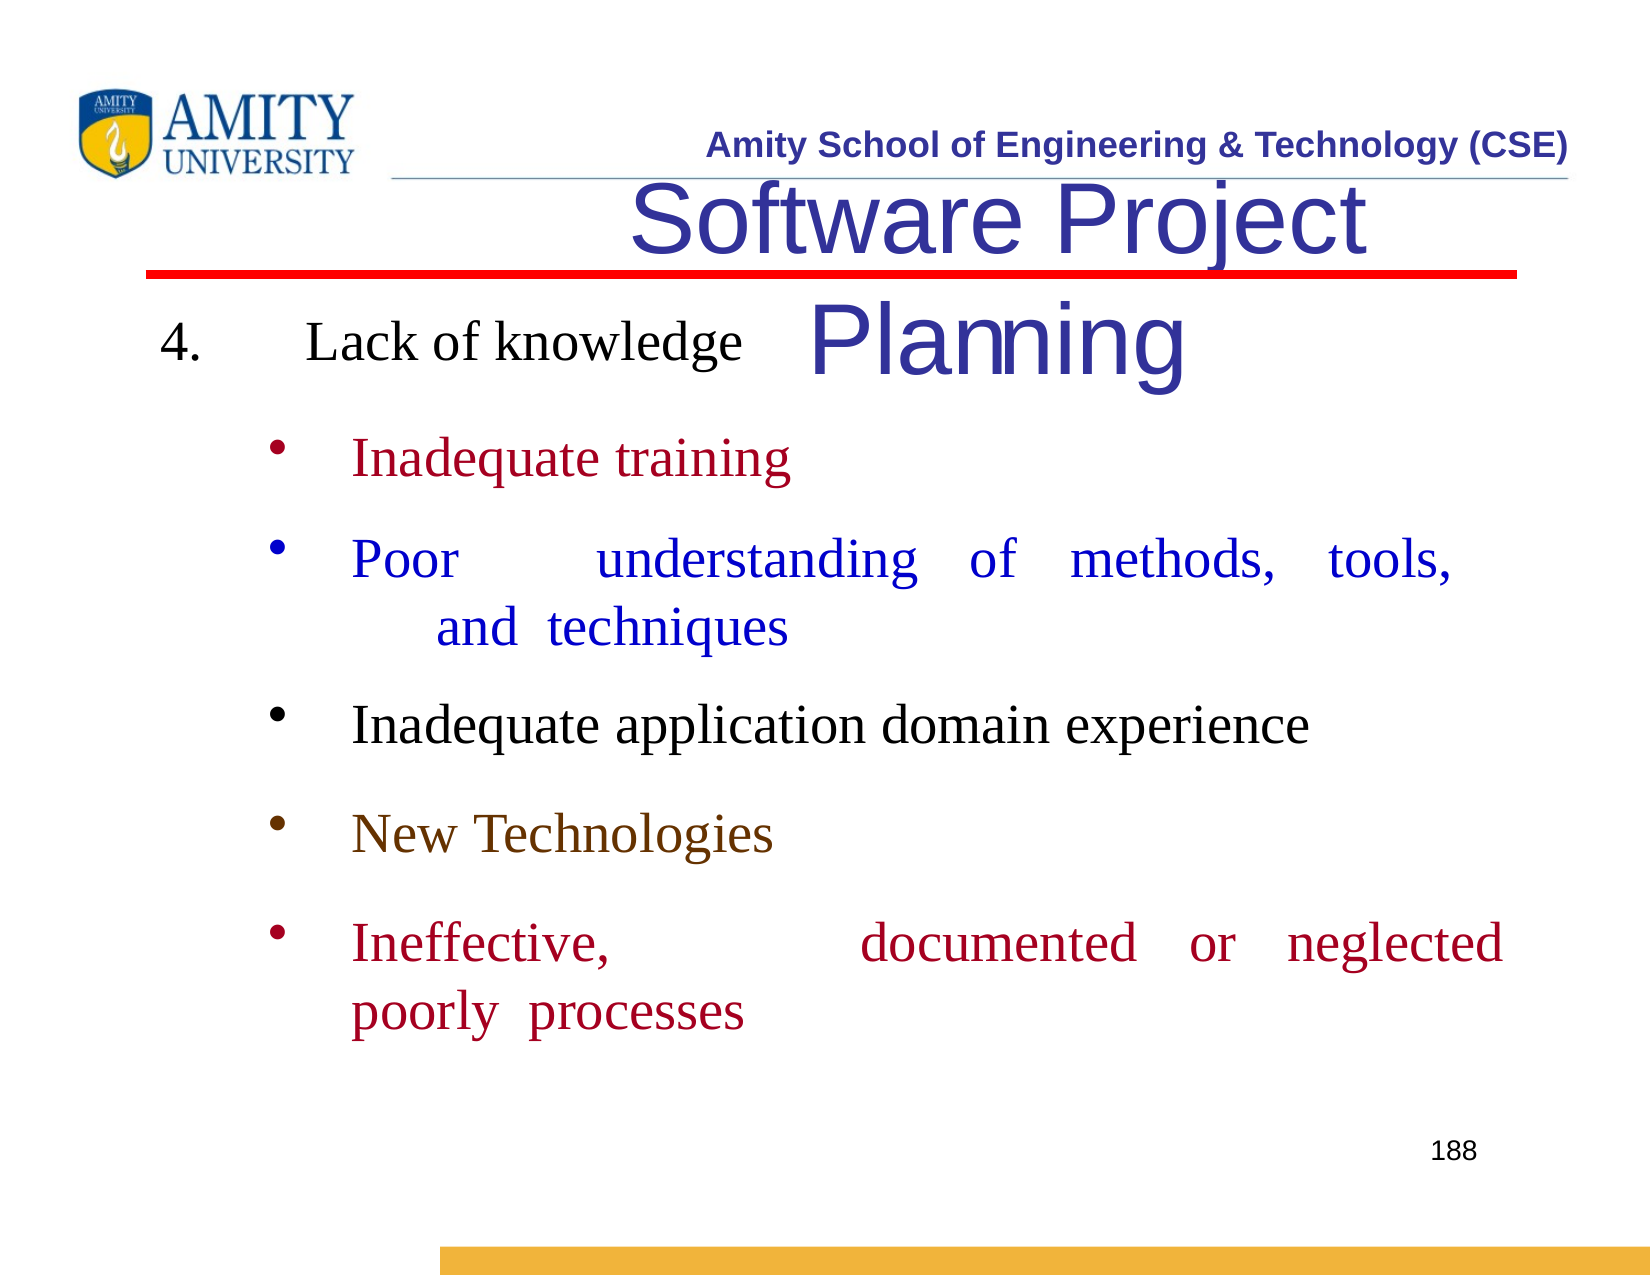

# Software Project Planning

4.
Lack of knowledge
Inadequate training
Poor	understanding	of	methods,	tools,	and  techniques
Inadequate application domain experience
New Technologies
Ineffective,	poorly  processes
documented	or	neglected
188
Software Engineering (3rd ed.), By K.K Aggarwal & Yogesh Singh, Copyright © New Age International Publishers, 2007